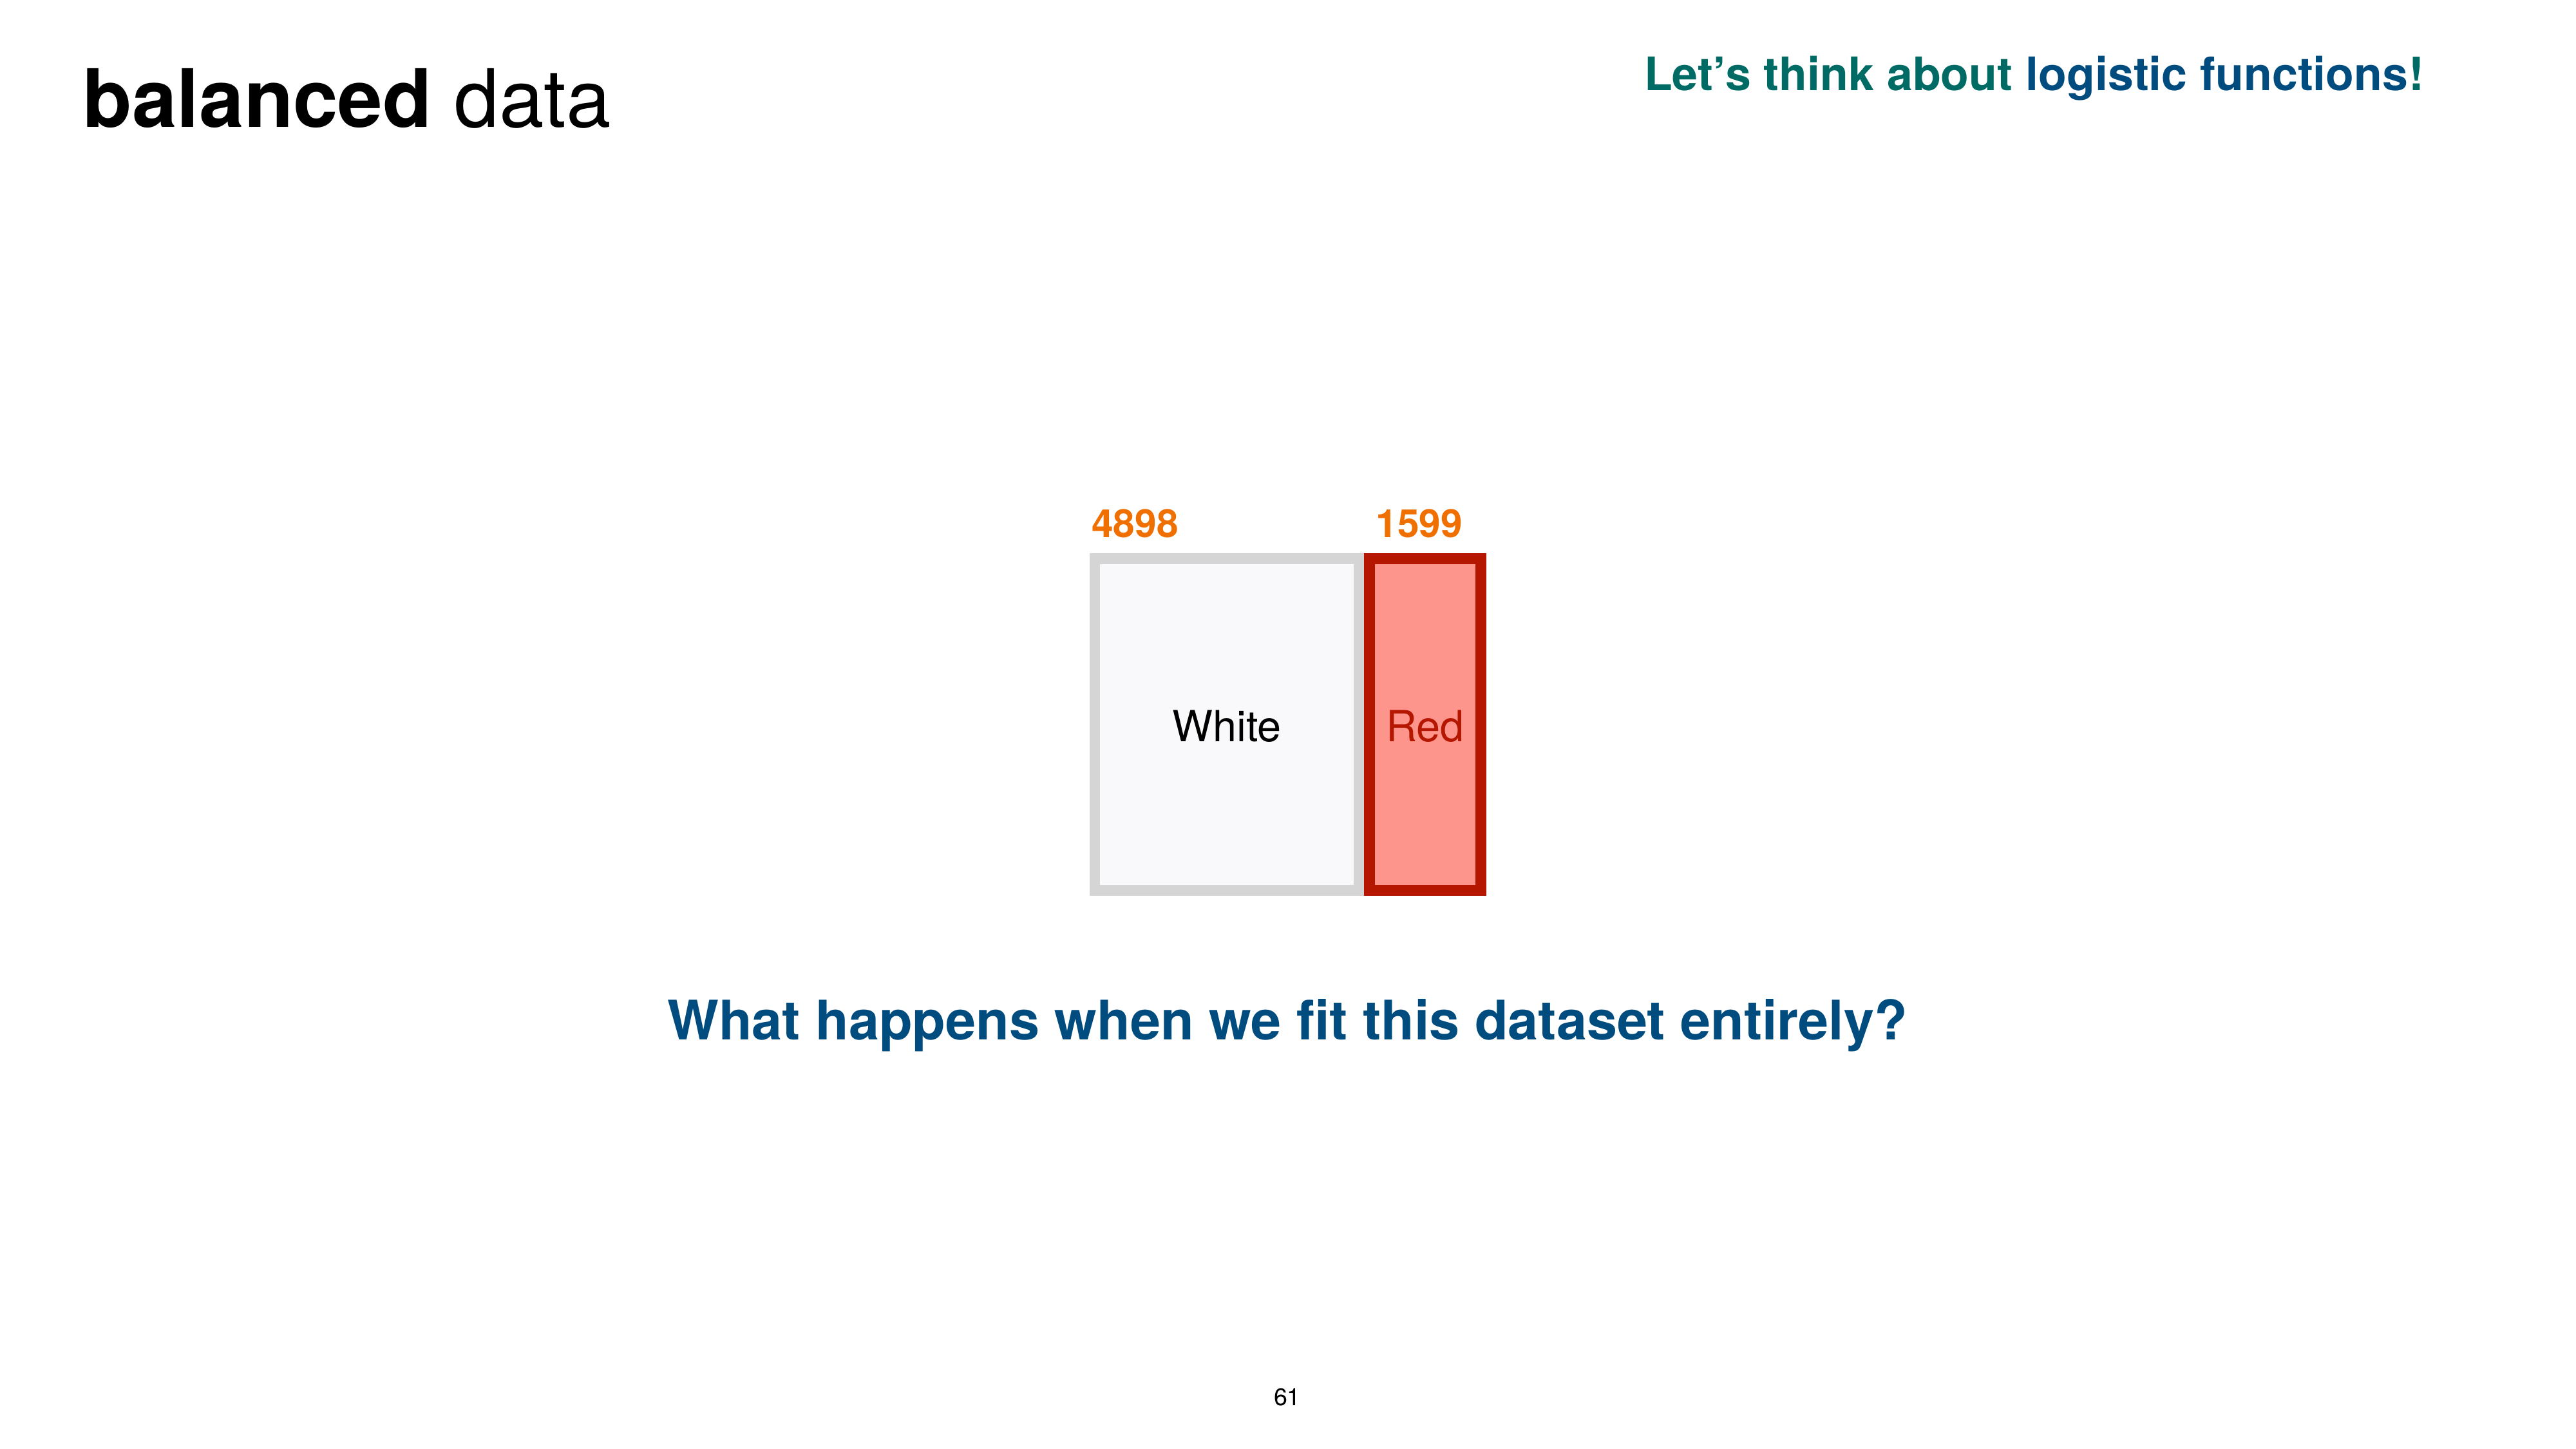

Let’s think about logistic functions!
balanced data
4898
1599
White
Red
What happens when we fit this dataset entirely?
61